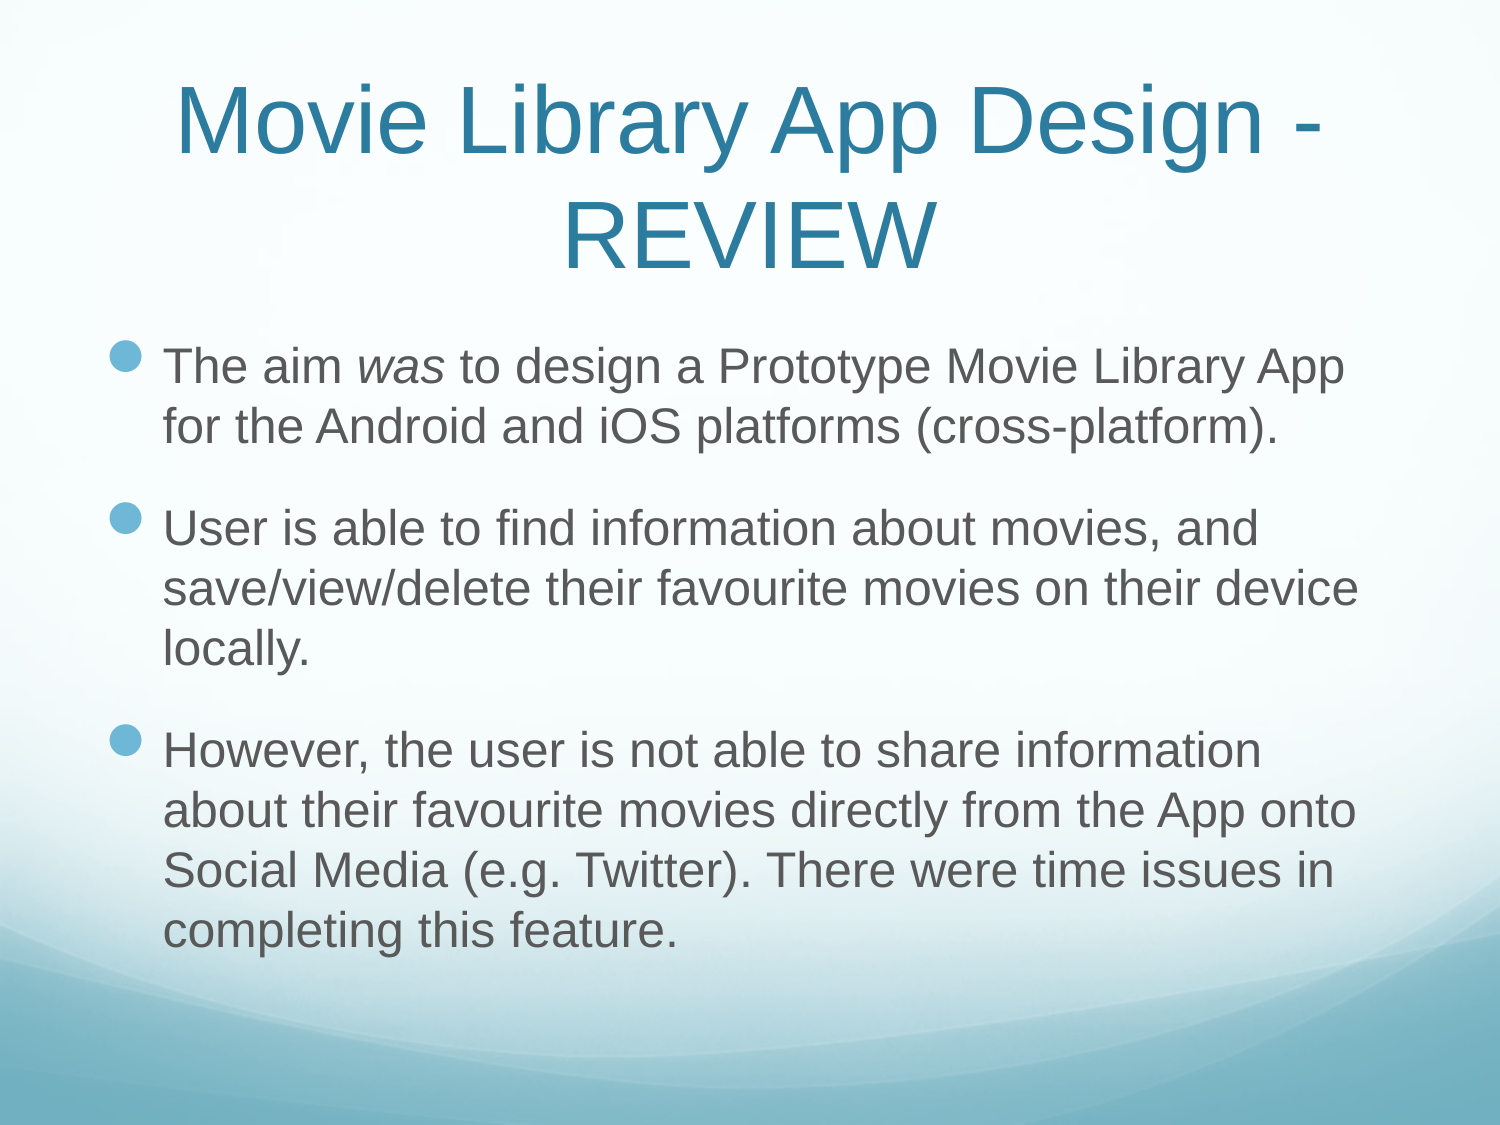

# Movie Library App Design - REVIEW
The aim was to design a Prototype Movie Library App for the Android and iOS platforms (cross-platform).
User is able to find information about movies, and save/view/delete their favourite movies on their device locally.
However, the user is not able to share information about their favourite movies directly from the App onto Social Media (e.g. Twitter). There were time issues in completing this feature.